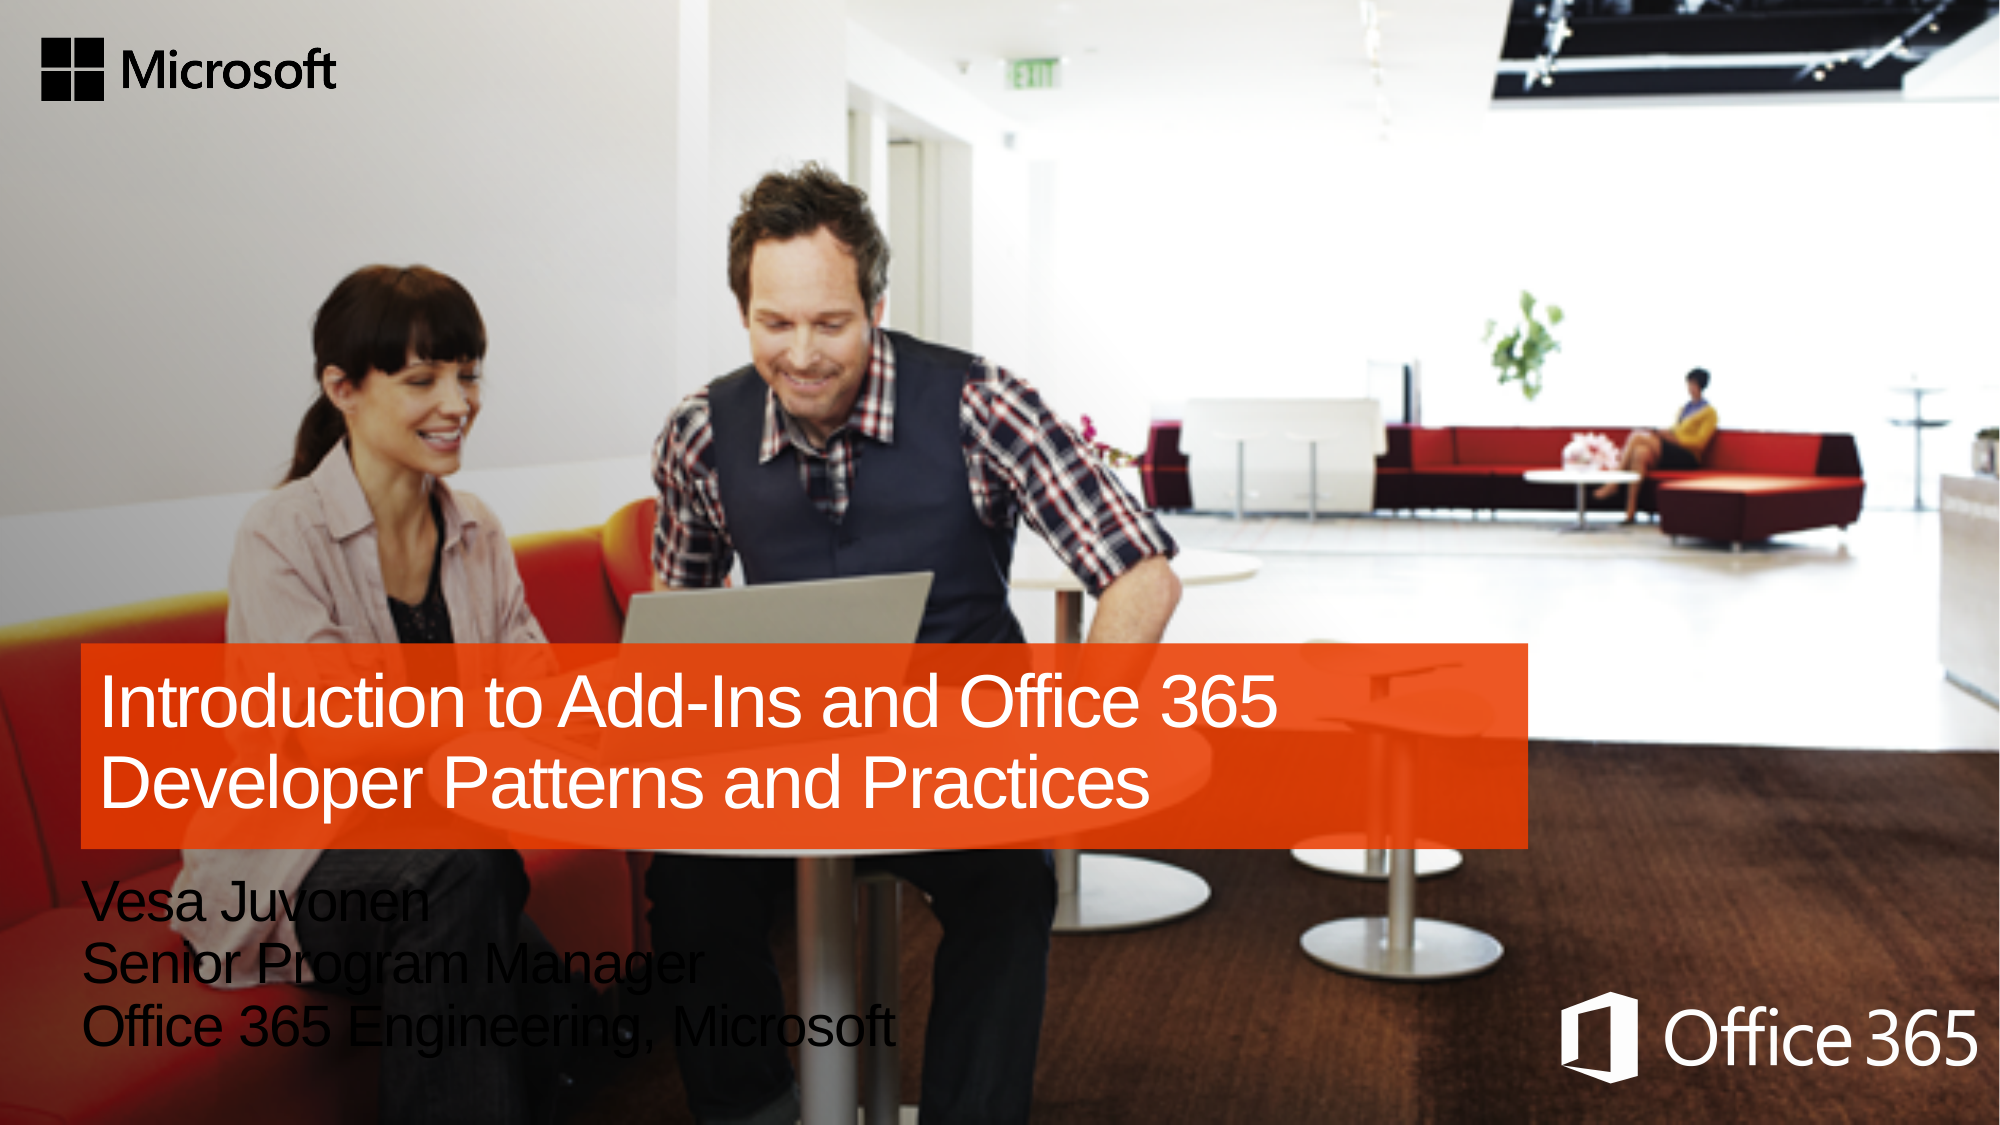

# Introduction to Add-Ins and Office 365 Developer Patterns and Practices
Vesa Juvonen
Senior Program Manager
Office 365 Engineering, Microsoft